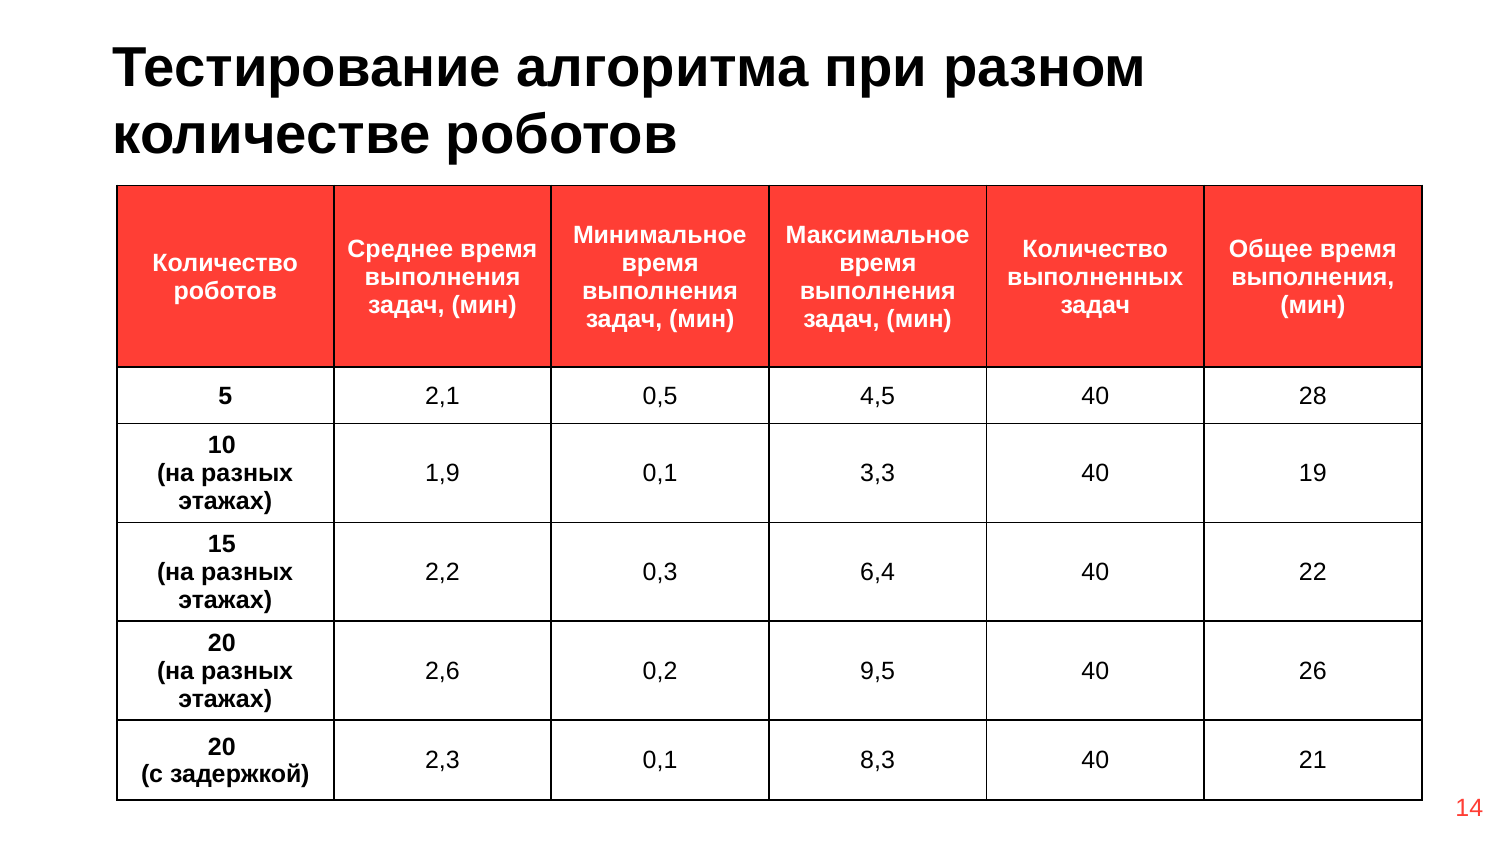

Тестирование алгоритма при разном количестве роботов
| Количество роботов | Среднее время выполнения задач, (мин) | Минимальное время выполнения задач, (мин) | Максимальное время выполнения задач, (мин) | Количество выполненных задач | Общее время выполнения, (мин) |
| --- | --- | --- | --- | --- | --- |
| 5 | 2,1 | 0,5 | 4,5 | 40 | 28 |
| 10 (на разных этажах) | 1,9 | 0,1 | 3,3 | 40 | 19 |
| 15 (на разных этажах) | 2,2 | 0,3 | 6,4 | 40 | 22 |
| 20 (на разных этажах) | 2,6 | 0,2 | 9,5 | 40 | 26 |
| 20 (с задержкой) | 2,3 | 0,1 | 8,3 | 40 | 21 |
14